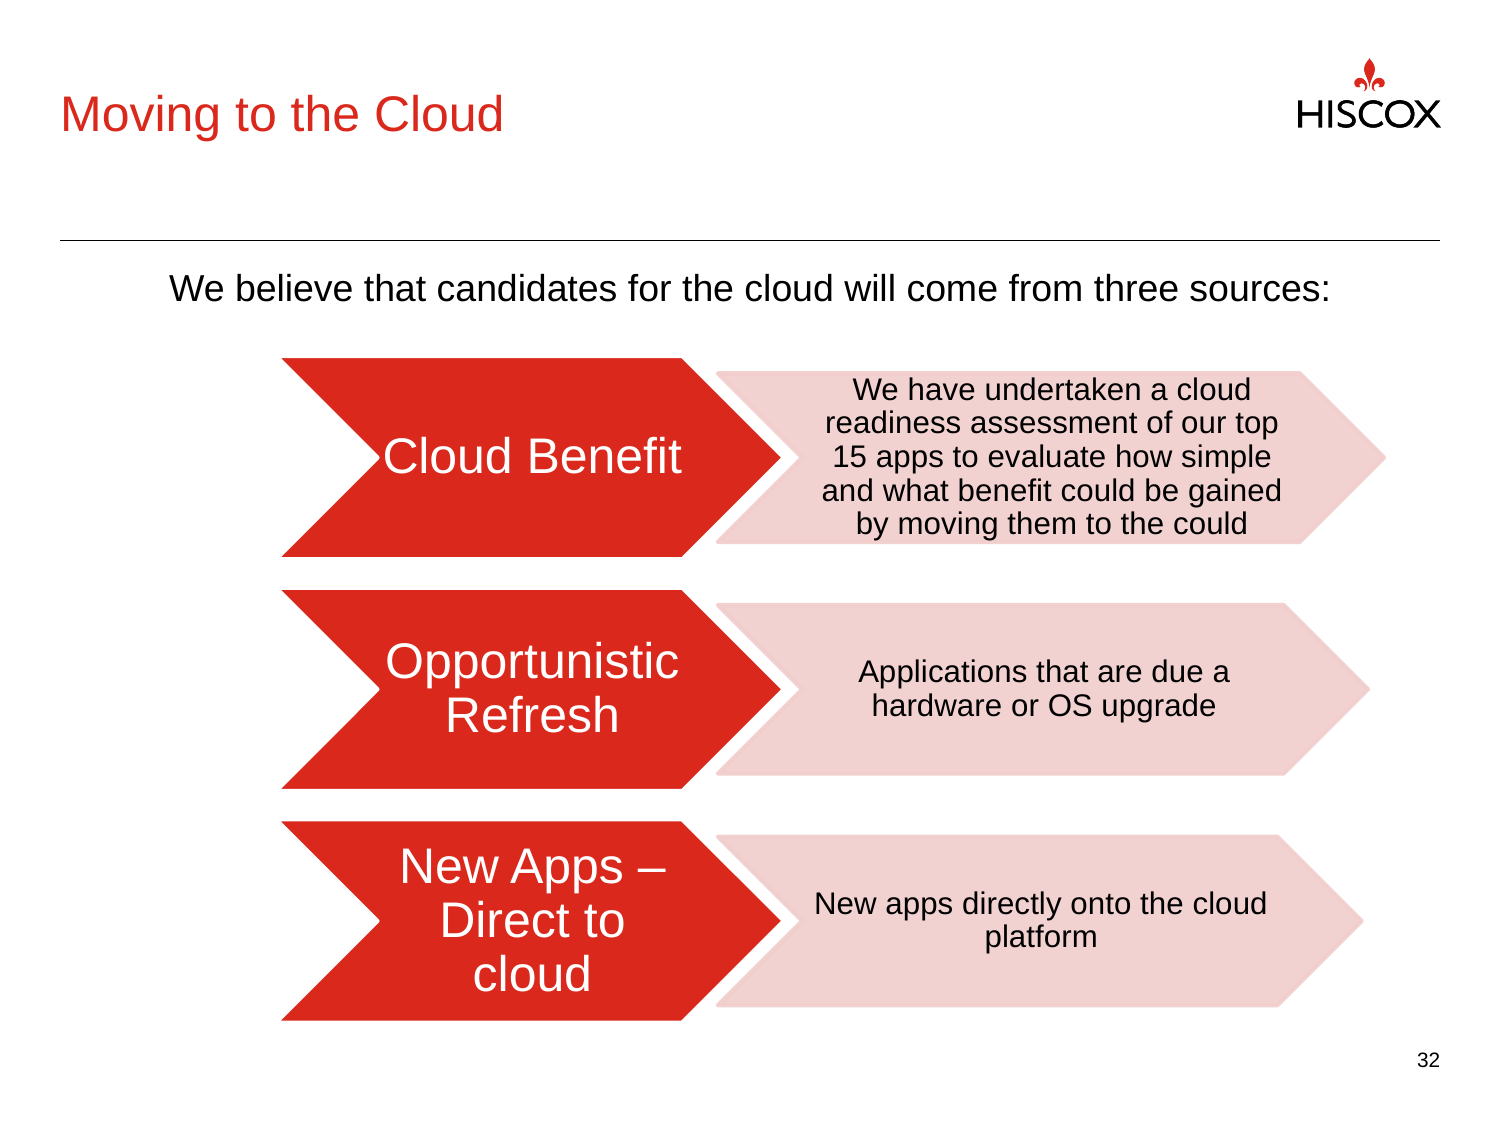

# Moving to the Cloud
We believe that candidates for the cloud will come from three sources:
Cloud Benefit
We have undertaken a cloud readiness assessment of our top 15 apps to evaluate how simple and what benefit could be gained by moving them to the could
Opportunistic Refresh
Applications that are due a hardware or OS upgrade
New Apps – Direct to cloud
New apps directly onto the cloud platform
32